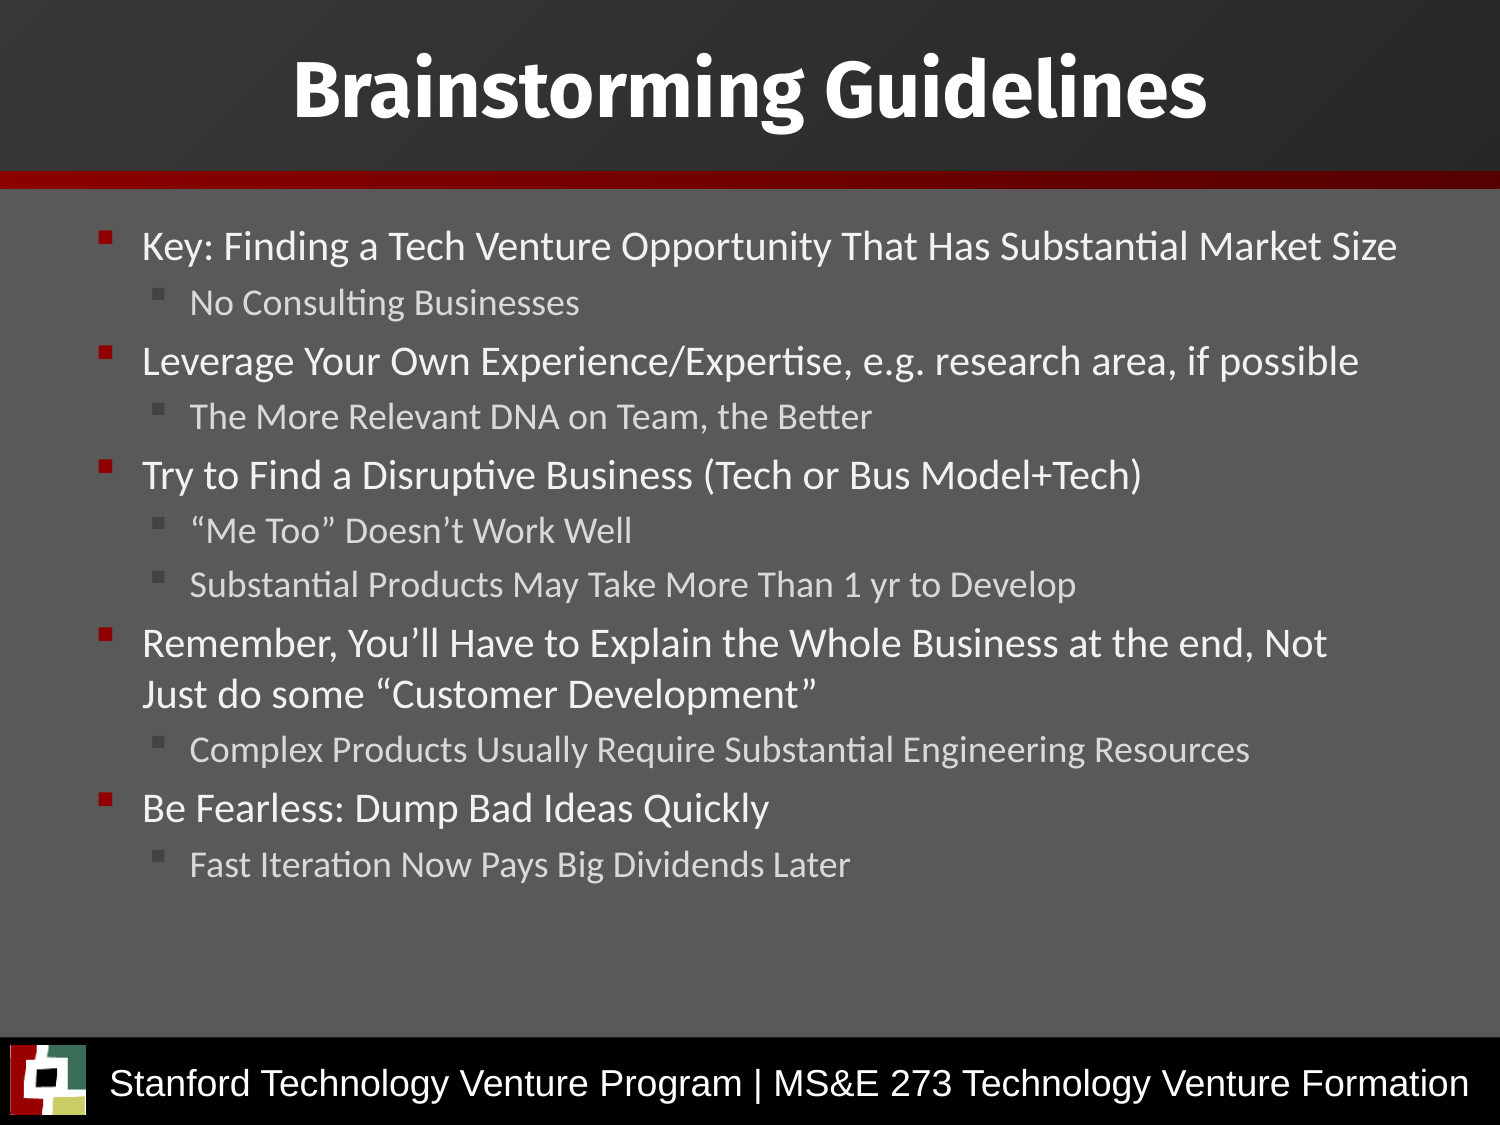

# Brainstorming Guidelines
Key: Finding a Tech Venture Opportunity That Has Substantial Market Size
No Consulting Businesses
Leverage Your Own Experience/Expertise, e.g. research area, if possible
The More Relevant DNA on Team, the Better
Try to Find a Disruptive Business (Tech or Bus Model+Tech)
“Me Too” Doesn’t Work Well
Substantial Products May Take More Than 1 yr to Develop
Remember, You’ll Have to Explain the Whole Business at the end, Not Just do some “Customer Development”
Complex Products Usually Require Substantial Engineering Resources
Be Fearless: Dump Bad Ideas Quickly
Fast Iteration Now Pays Big Dividends Later